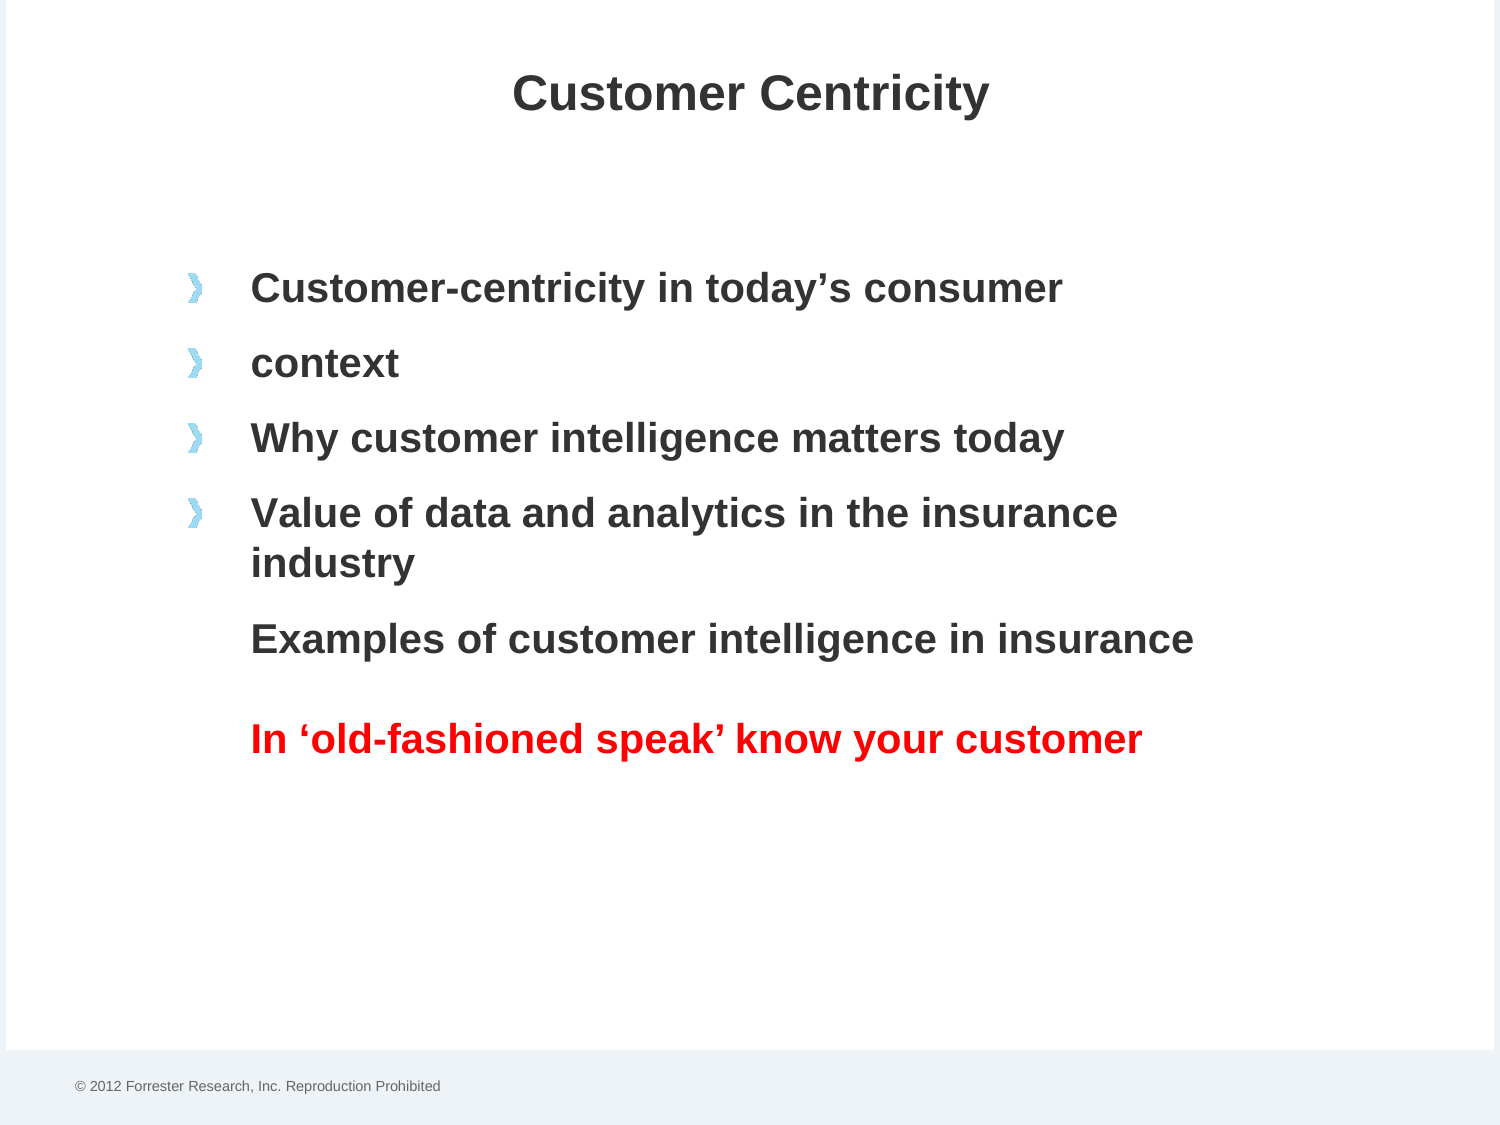

# Customer Centricity
Customer-centricity in today’s consumer context
Why customer intelligence matters today

Value of data and analytics in the insurance industry

Examples of customer intelligence in insurance

In ‘old-fashioned speak’ know your customer

© 2012 Forrester Research, Inc. Reproduction Prohibited